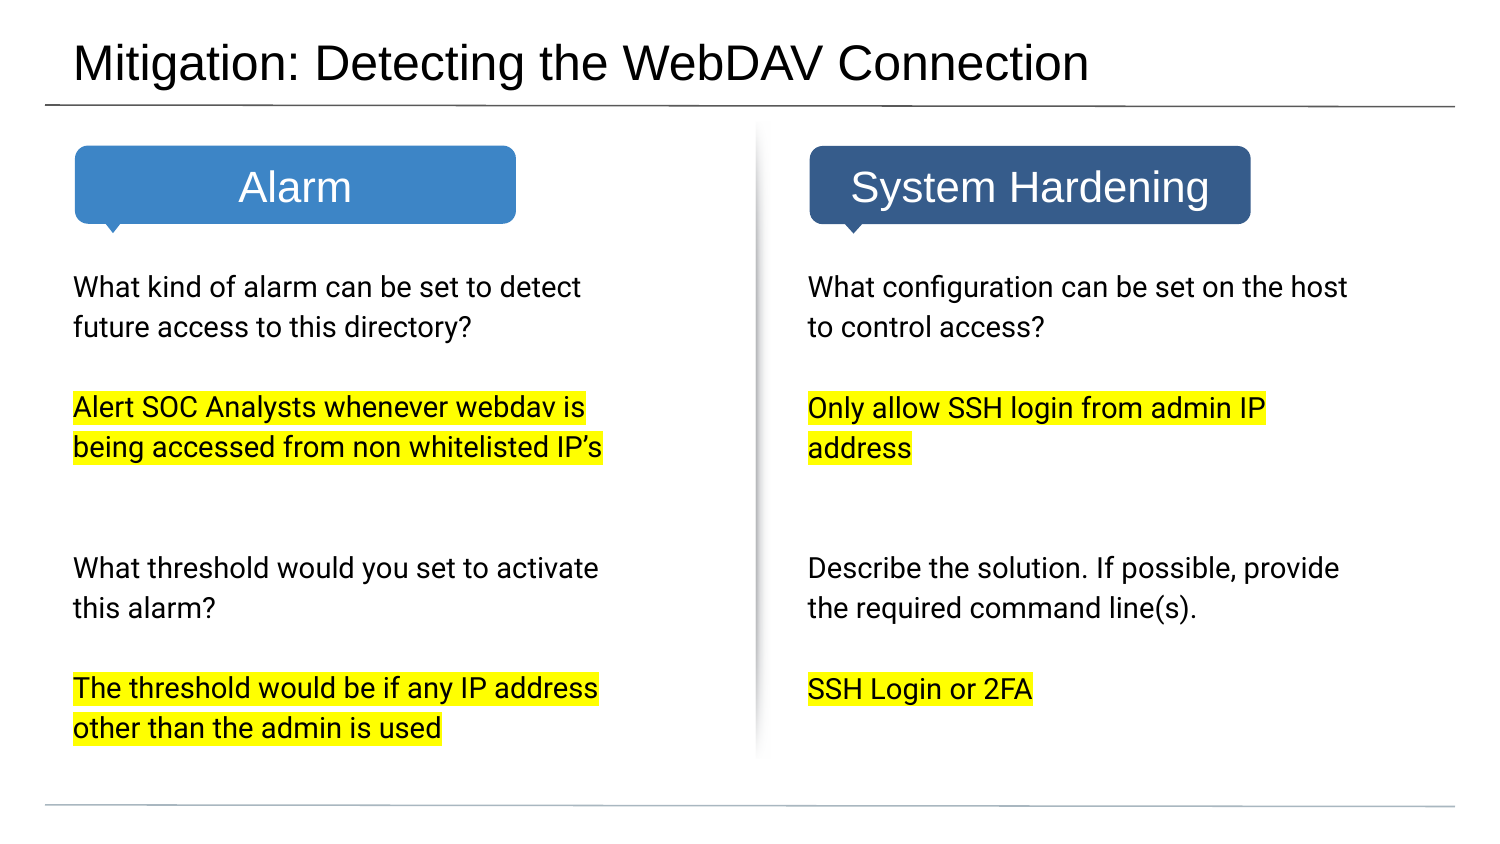

# Mitigation: Detecting the WebDAV Connection
What kind of alarm can be set to detect future access to this directory?

Alert SOC Analysts whenever webdav is being accessed from non whitelisted IP’s

What threshold would you set to activate this alarm?

The threshold would be if any IP address other than the admin is used
What configuration can be set on the host to control access?

Only allow SSH login from admin IP address

Describe the solution. If possible, provide the required command line(s).

SSH Login or 2FA